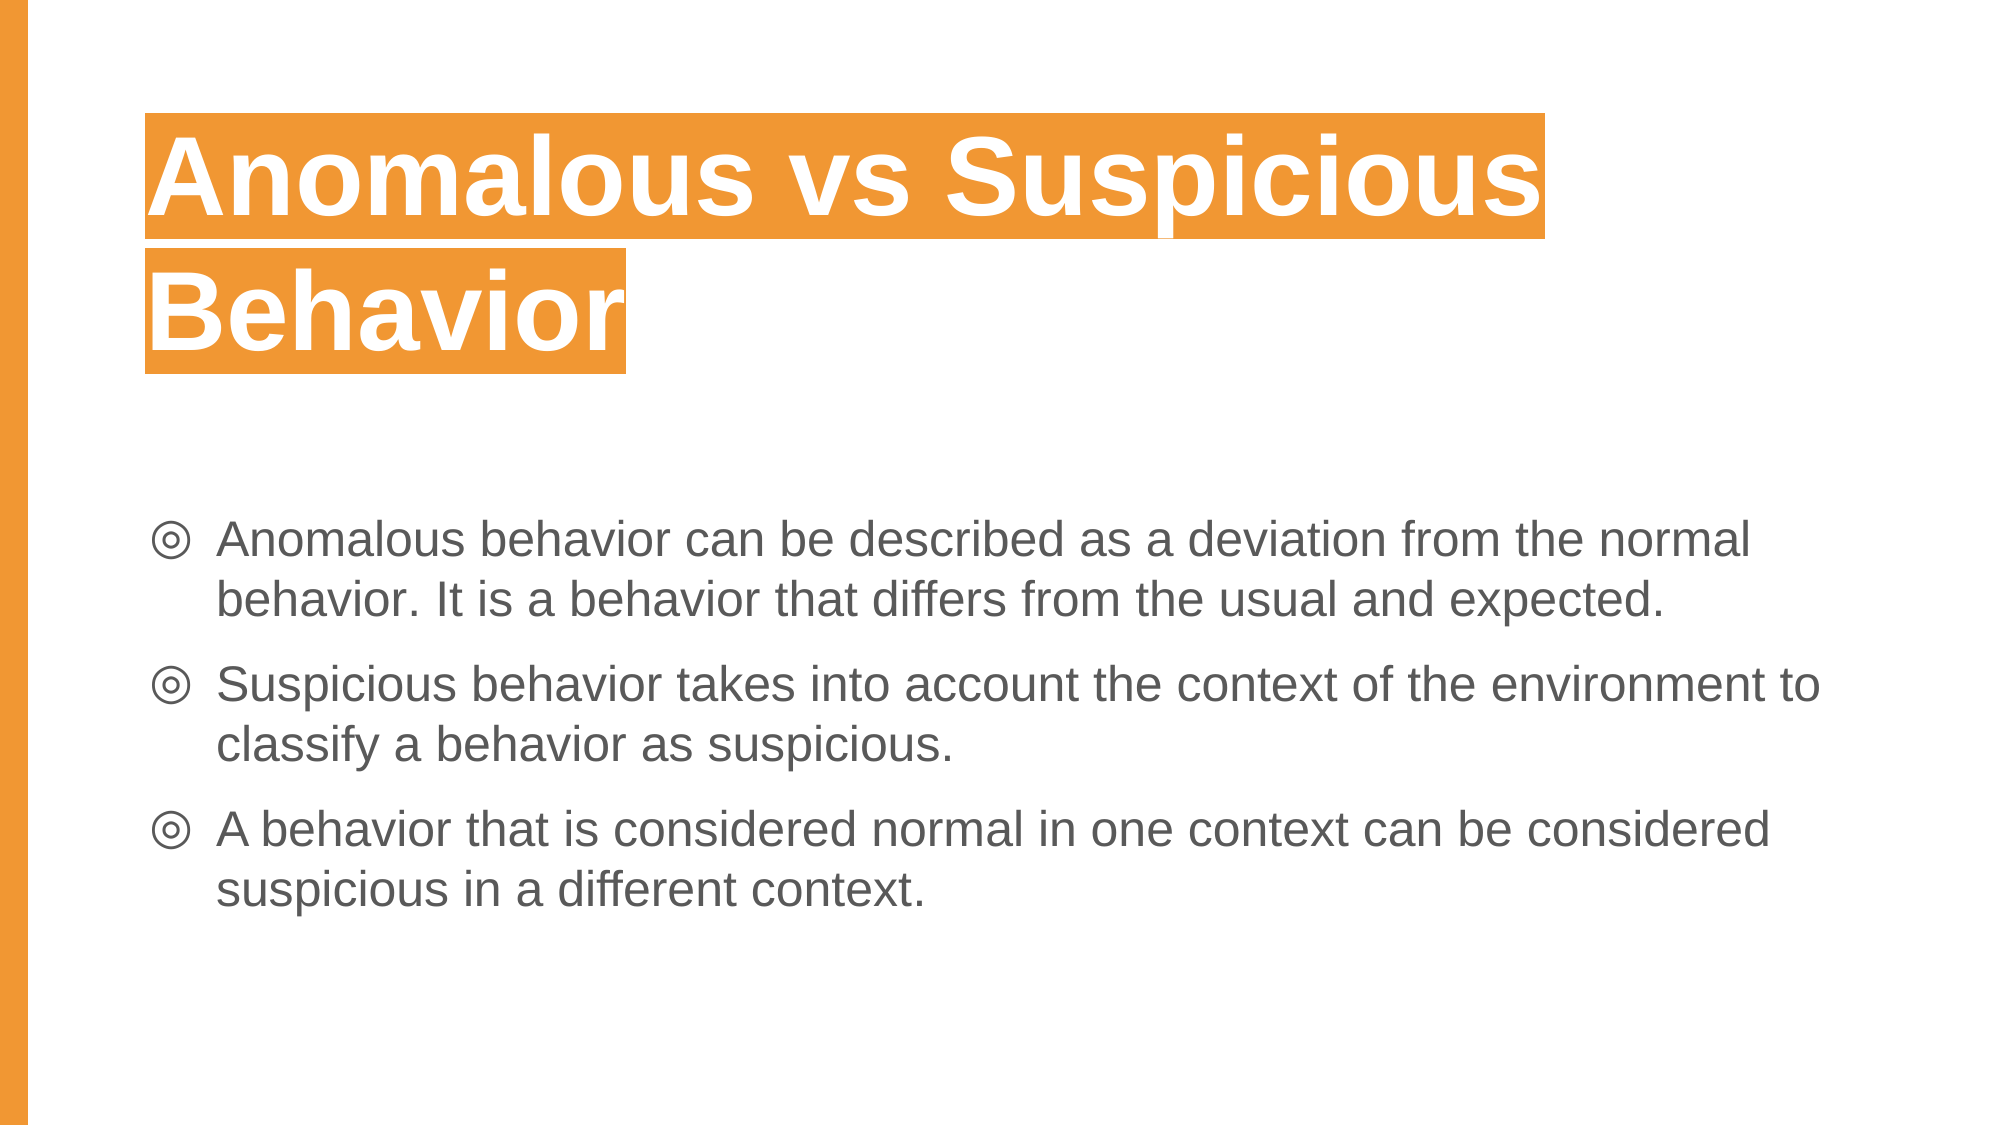

Anomalous vs Suspicious Behavior
Anomalous behavior can be described as a deviation from the normal behavior. It is a behavior that differs from the usual and expected.
Suspicious behavior takes into account the context of the environment to classify a behavior as suspicious.
A behavior that is considered normal in one context can be considered suspicious in a different context.